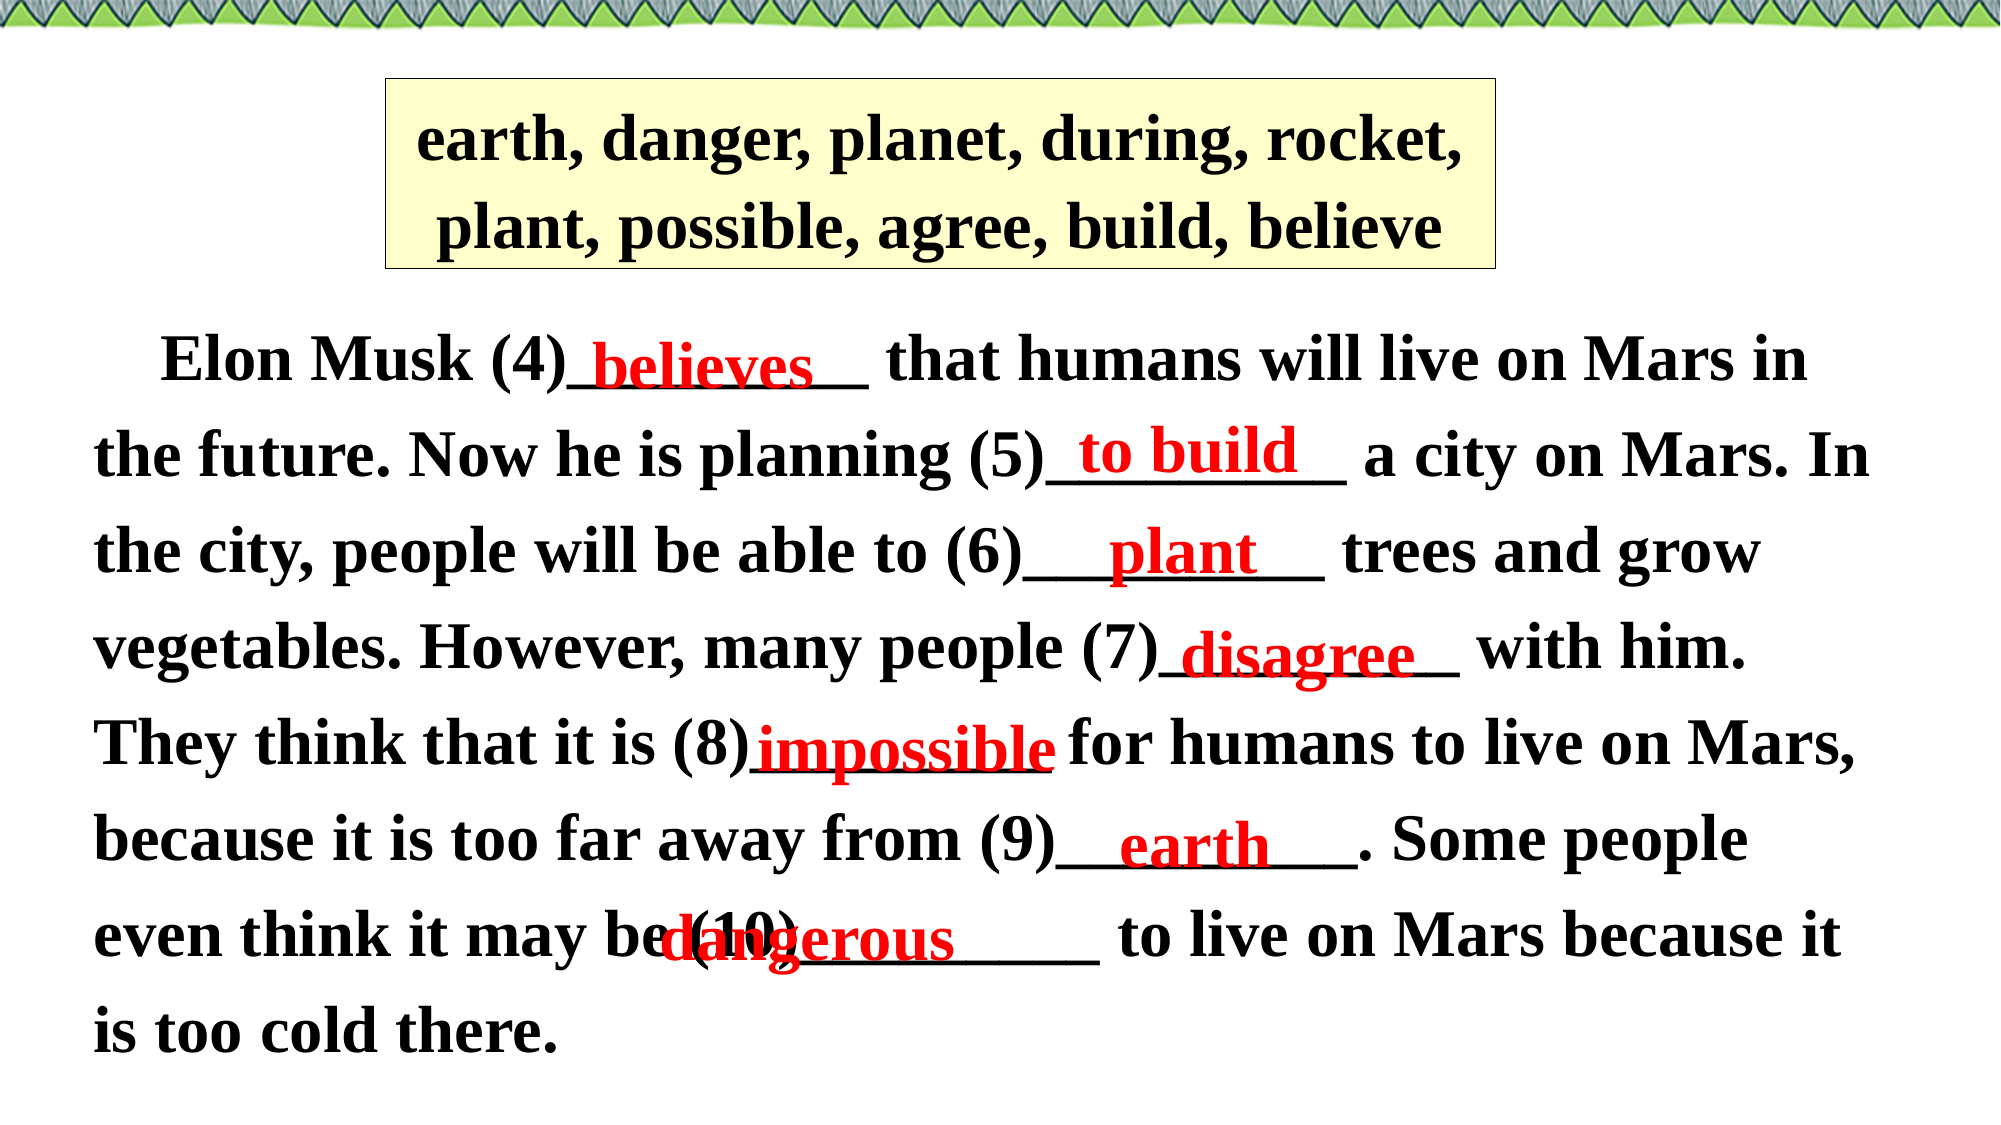

earth, danger, planet, during, rocket, plant, possible, agree, build, believe
believes
    Elon Musk (4)_________ that humans will live on Mars in the future. Now he is planning (5)_________ a city on Mars. In the city, people will be able to (6)_________ trees and grow vegetables. However, many people (7)_________ with him. They think that it is (8)_________ for humans to live on Mars, because it is too far away from (9)_________. Some people even think it may be (10)_________ to live on Mars because it is too cold there.
to build
plant
disagree
impossible
earth
dangerous